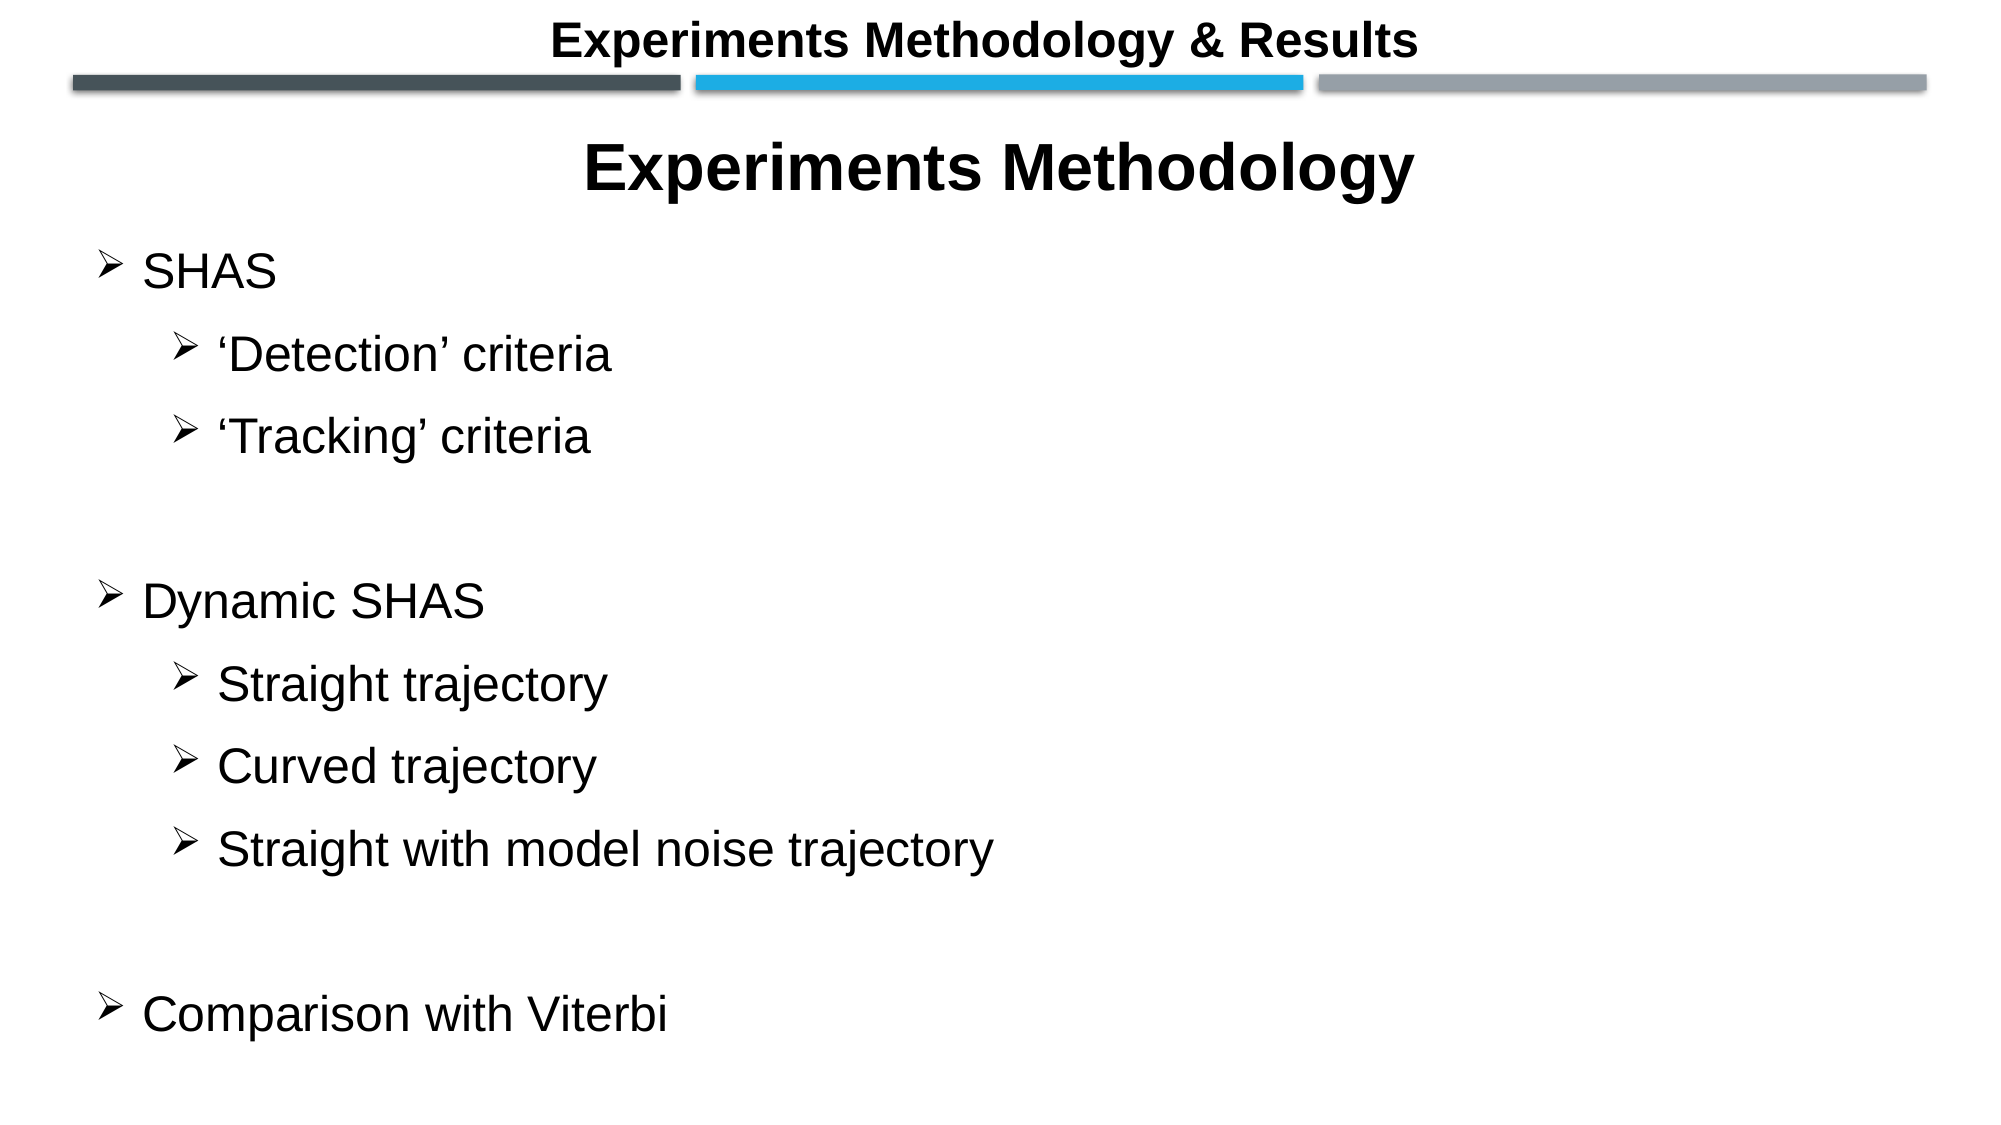

Experiments Methodology & Results
Experiments Methodology
SHAS
‘Detection’ criteria
‘Tracking’ criteria

Dynamic SHAS
Straight trajectory
Curved trajectory
Straight with model noise trajectory

Comparison with Viterbi